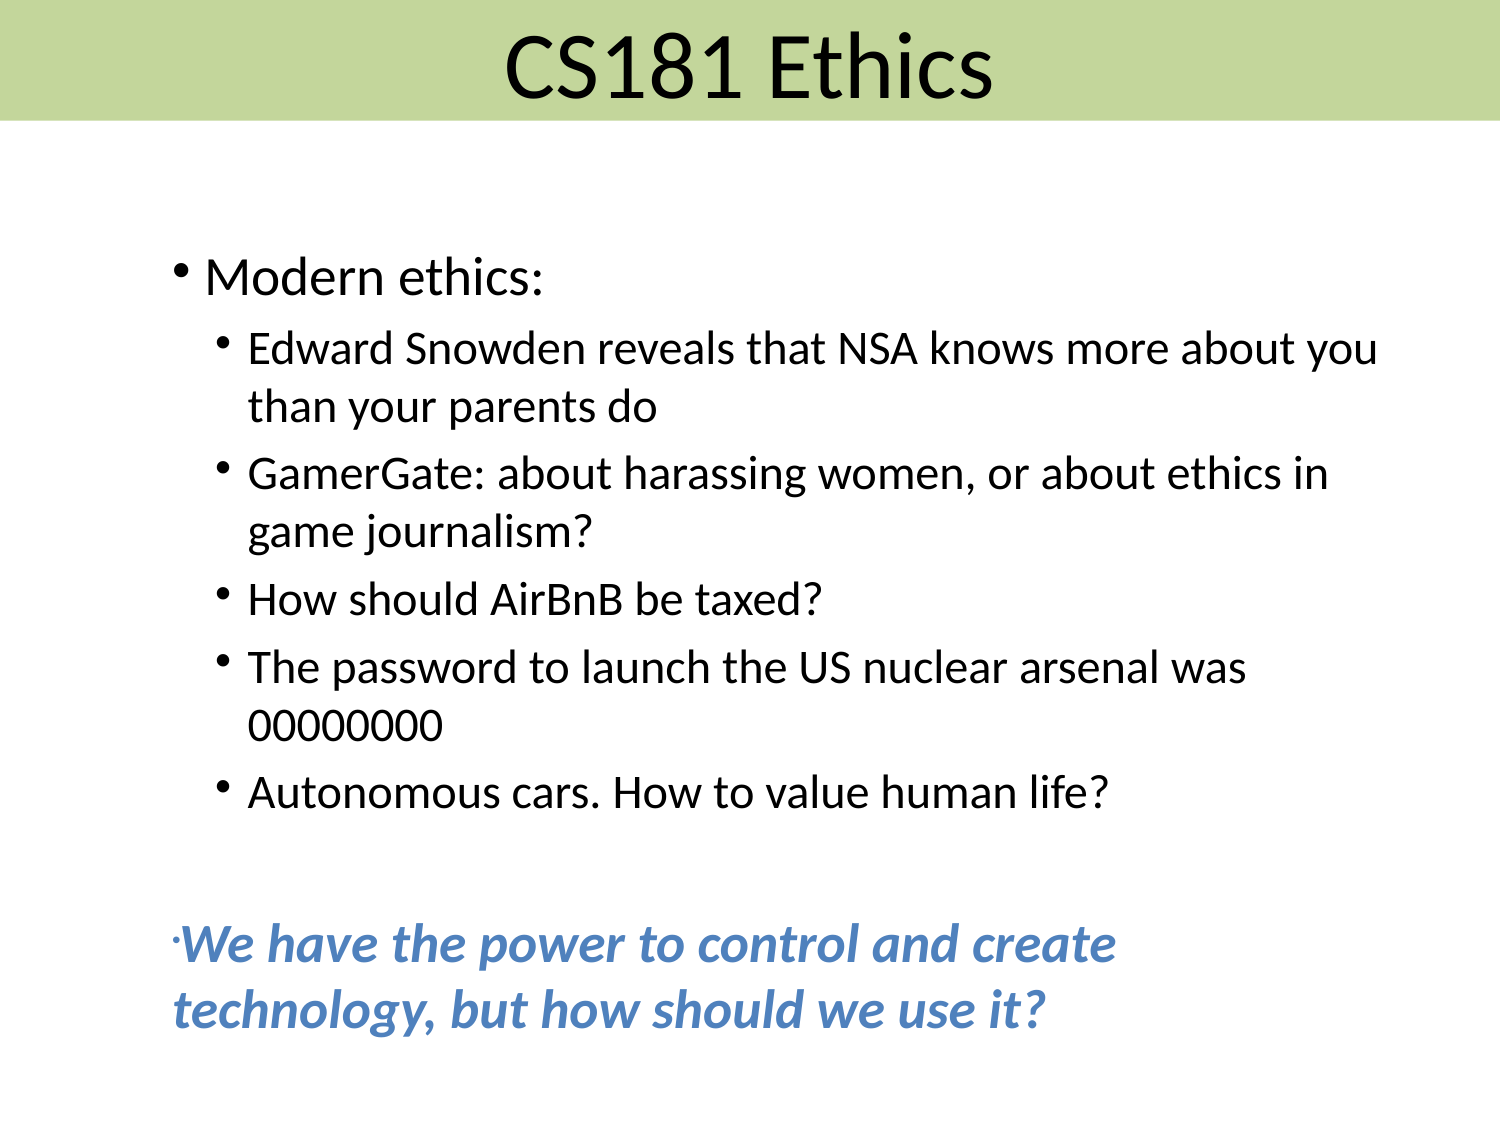

CS181 Ethics
Modern ethics:
Edward Snowden reveals that NSA knows more about you than your parents do
GamerGate: about harassing women, or about ethics in game journalism?
How should AirBnB be taxed?
The password to launch the US nuclear arsenal was 00000000
Autonomous cars. How to value human life?

We have the power to control and create technology, but how should we use it?